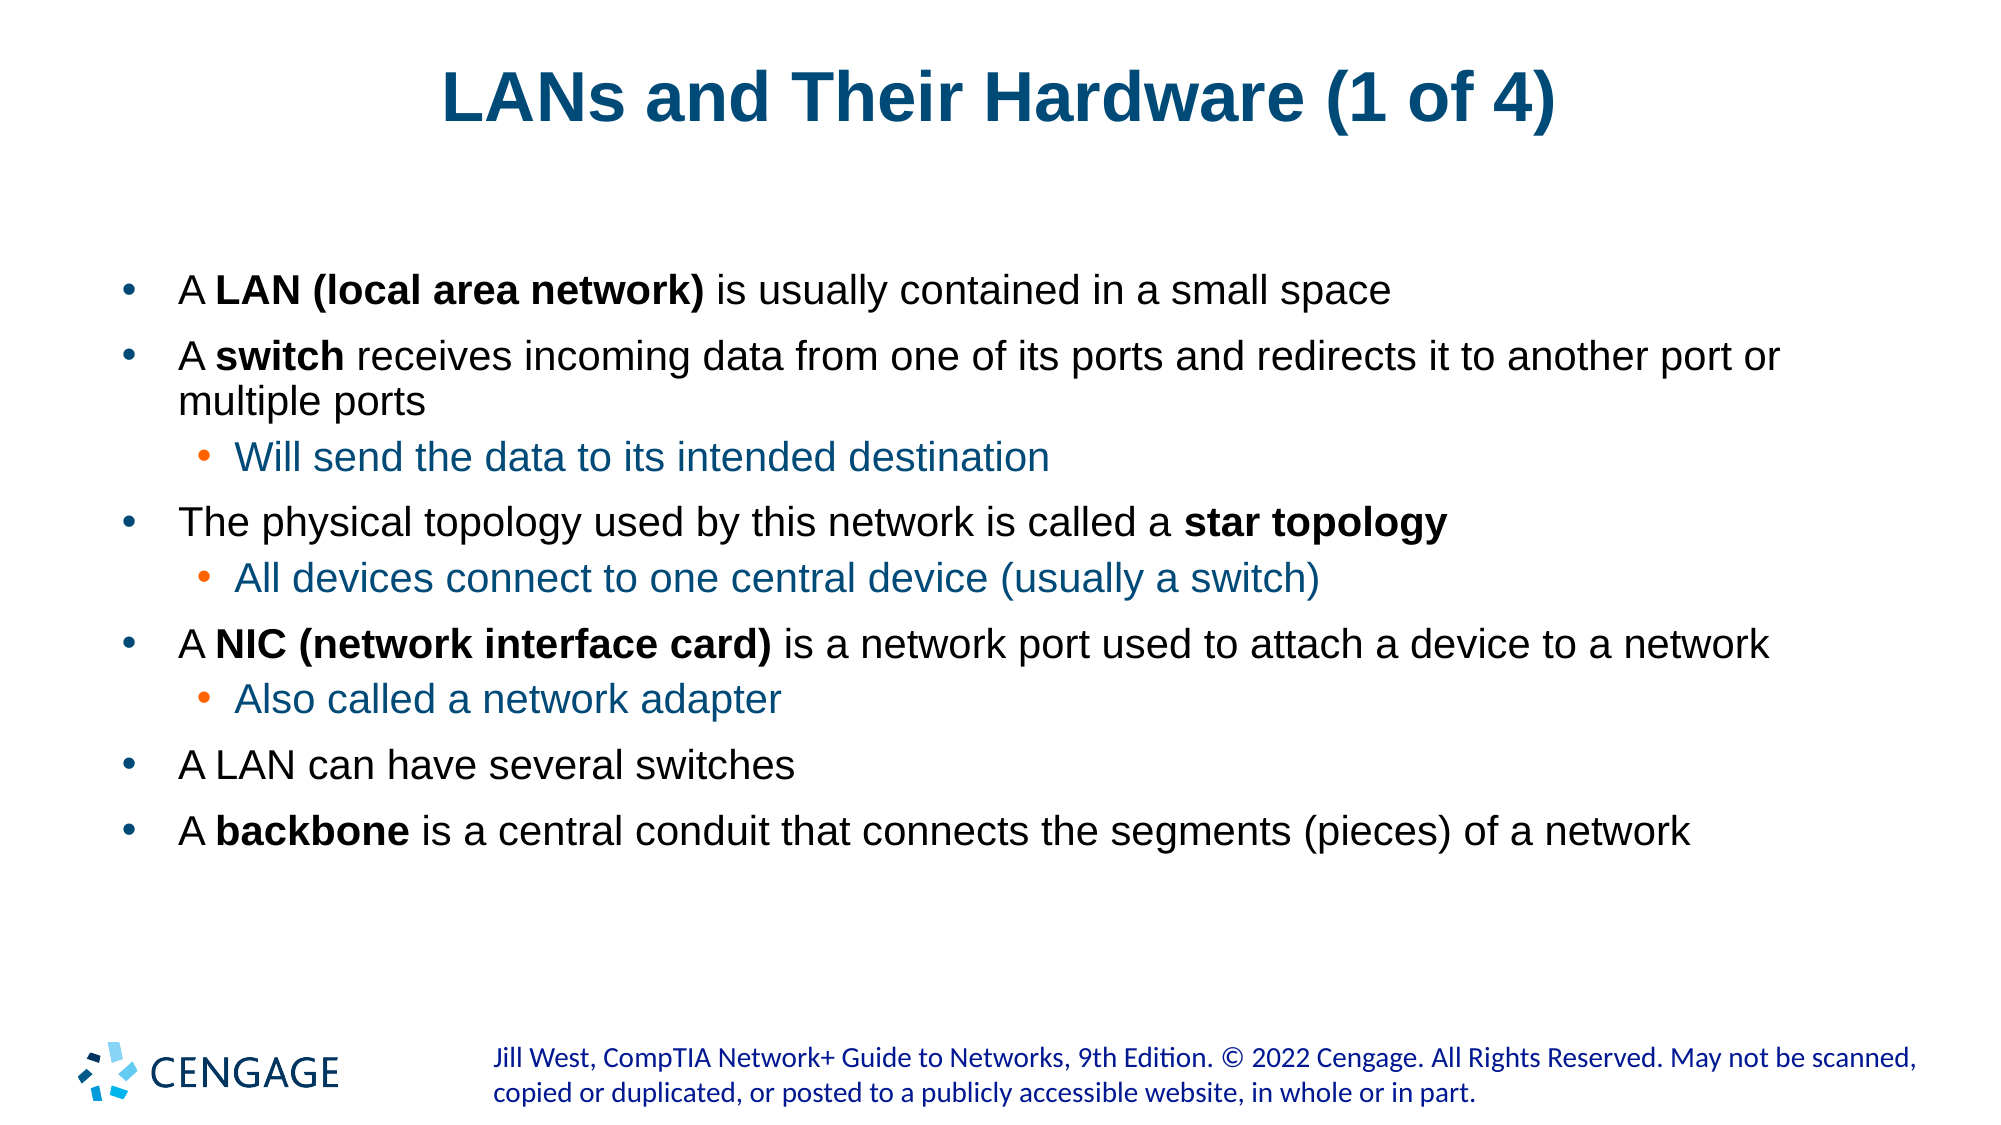

# LANs and Their Hardware (1 of 4)
A LAN (local area network) is usually contained in a small space
A switch receives incoming data from one of its ports and redirects it to another port or multiple ports
Will send the data to its intended destination
The physical topology used by this network is called a star topology
All devices connect to one central device (usually a switch)
A NIC (network interface card) is a network port used to attach a device to a network
Also called a network adapter
A LAN can have several switches
A backbone is a central conduit that connects the segments (pieces) of a network